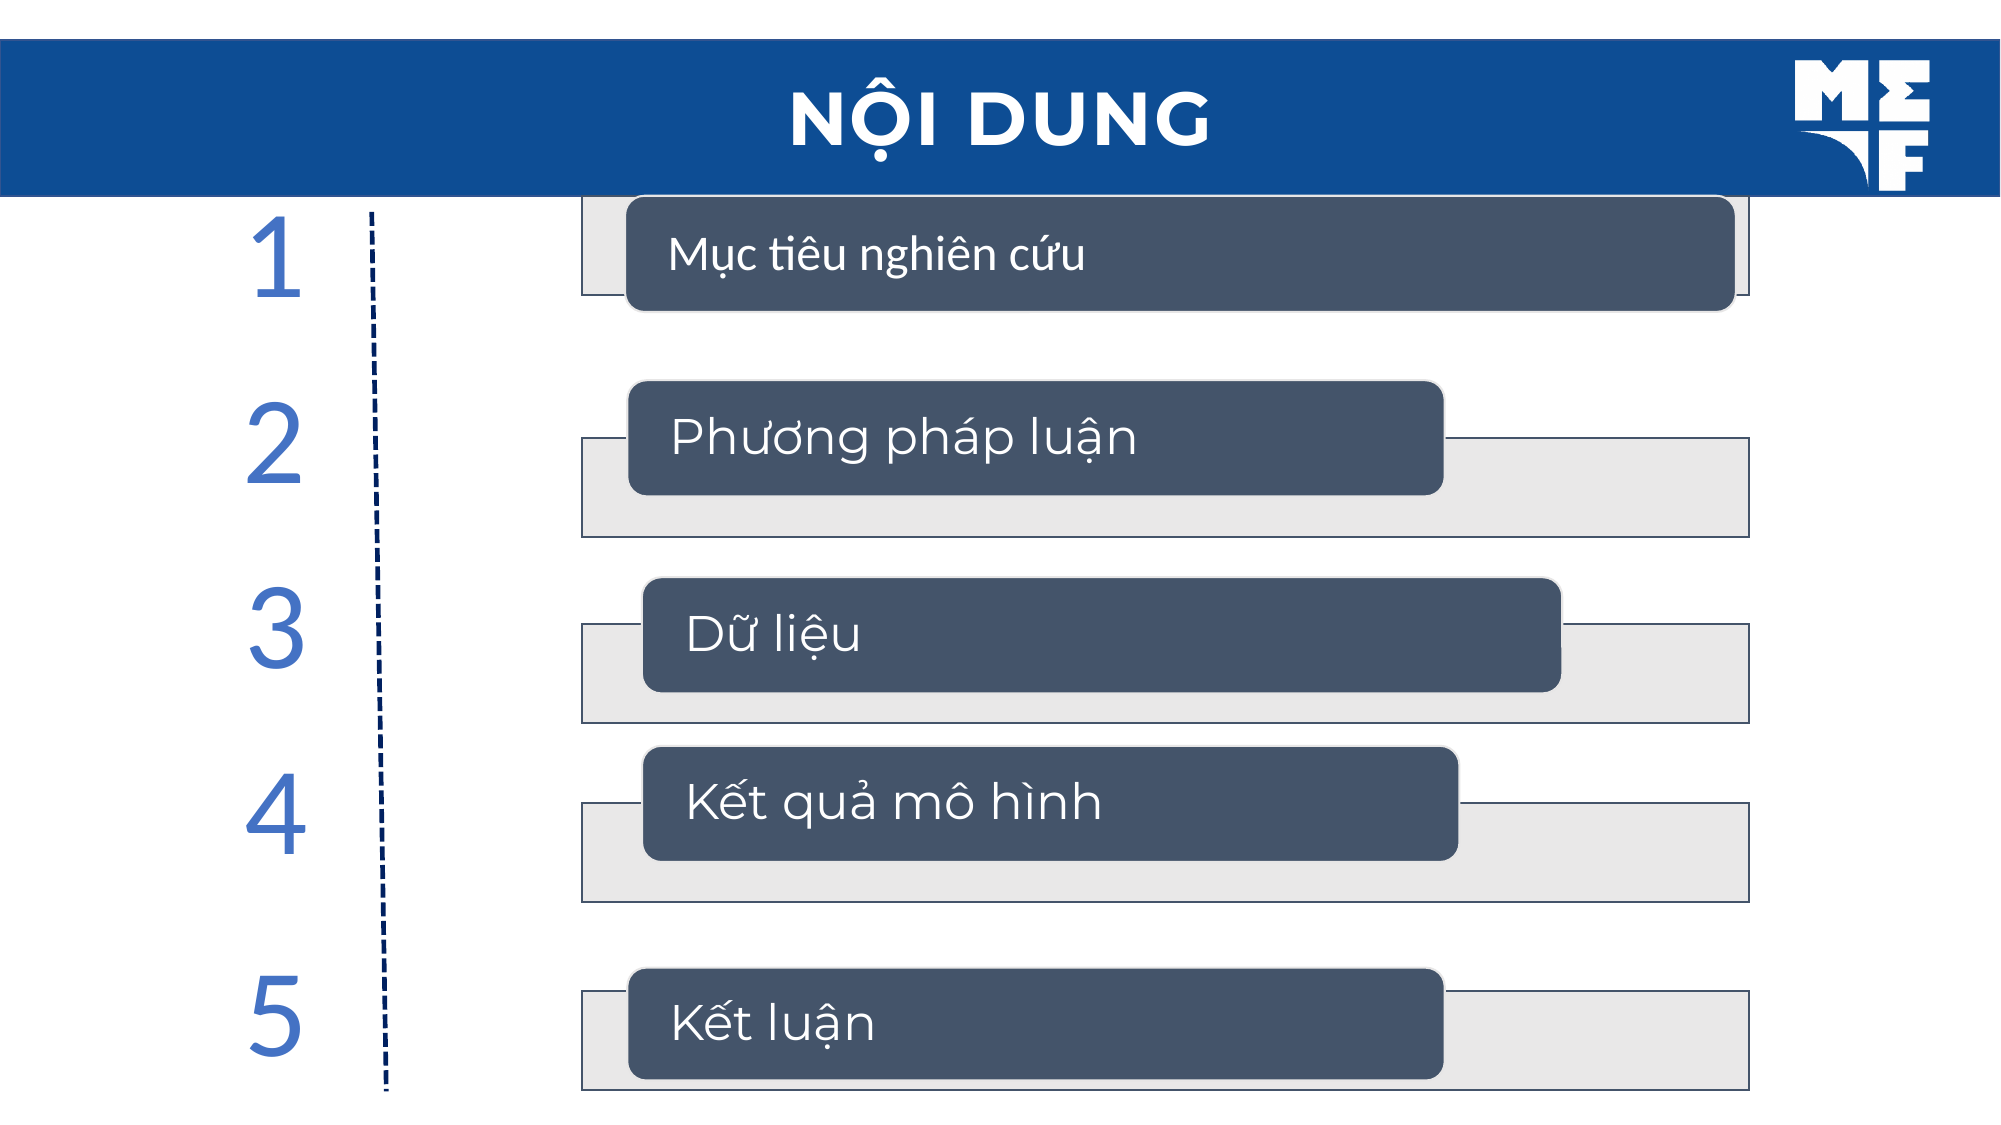

NỘI DUNG
1
Mục tiêu nghiên cứu
Phương pháp luận
Dữ liệu
Kết quả mô hình
Kết luận
2
3
4
5